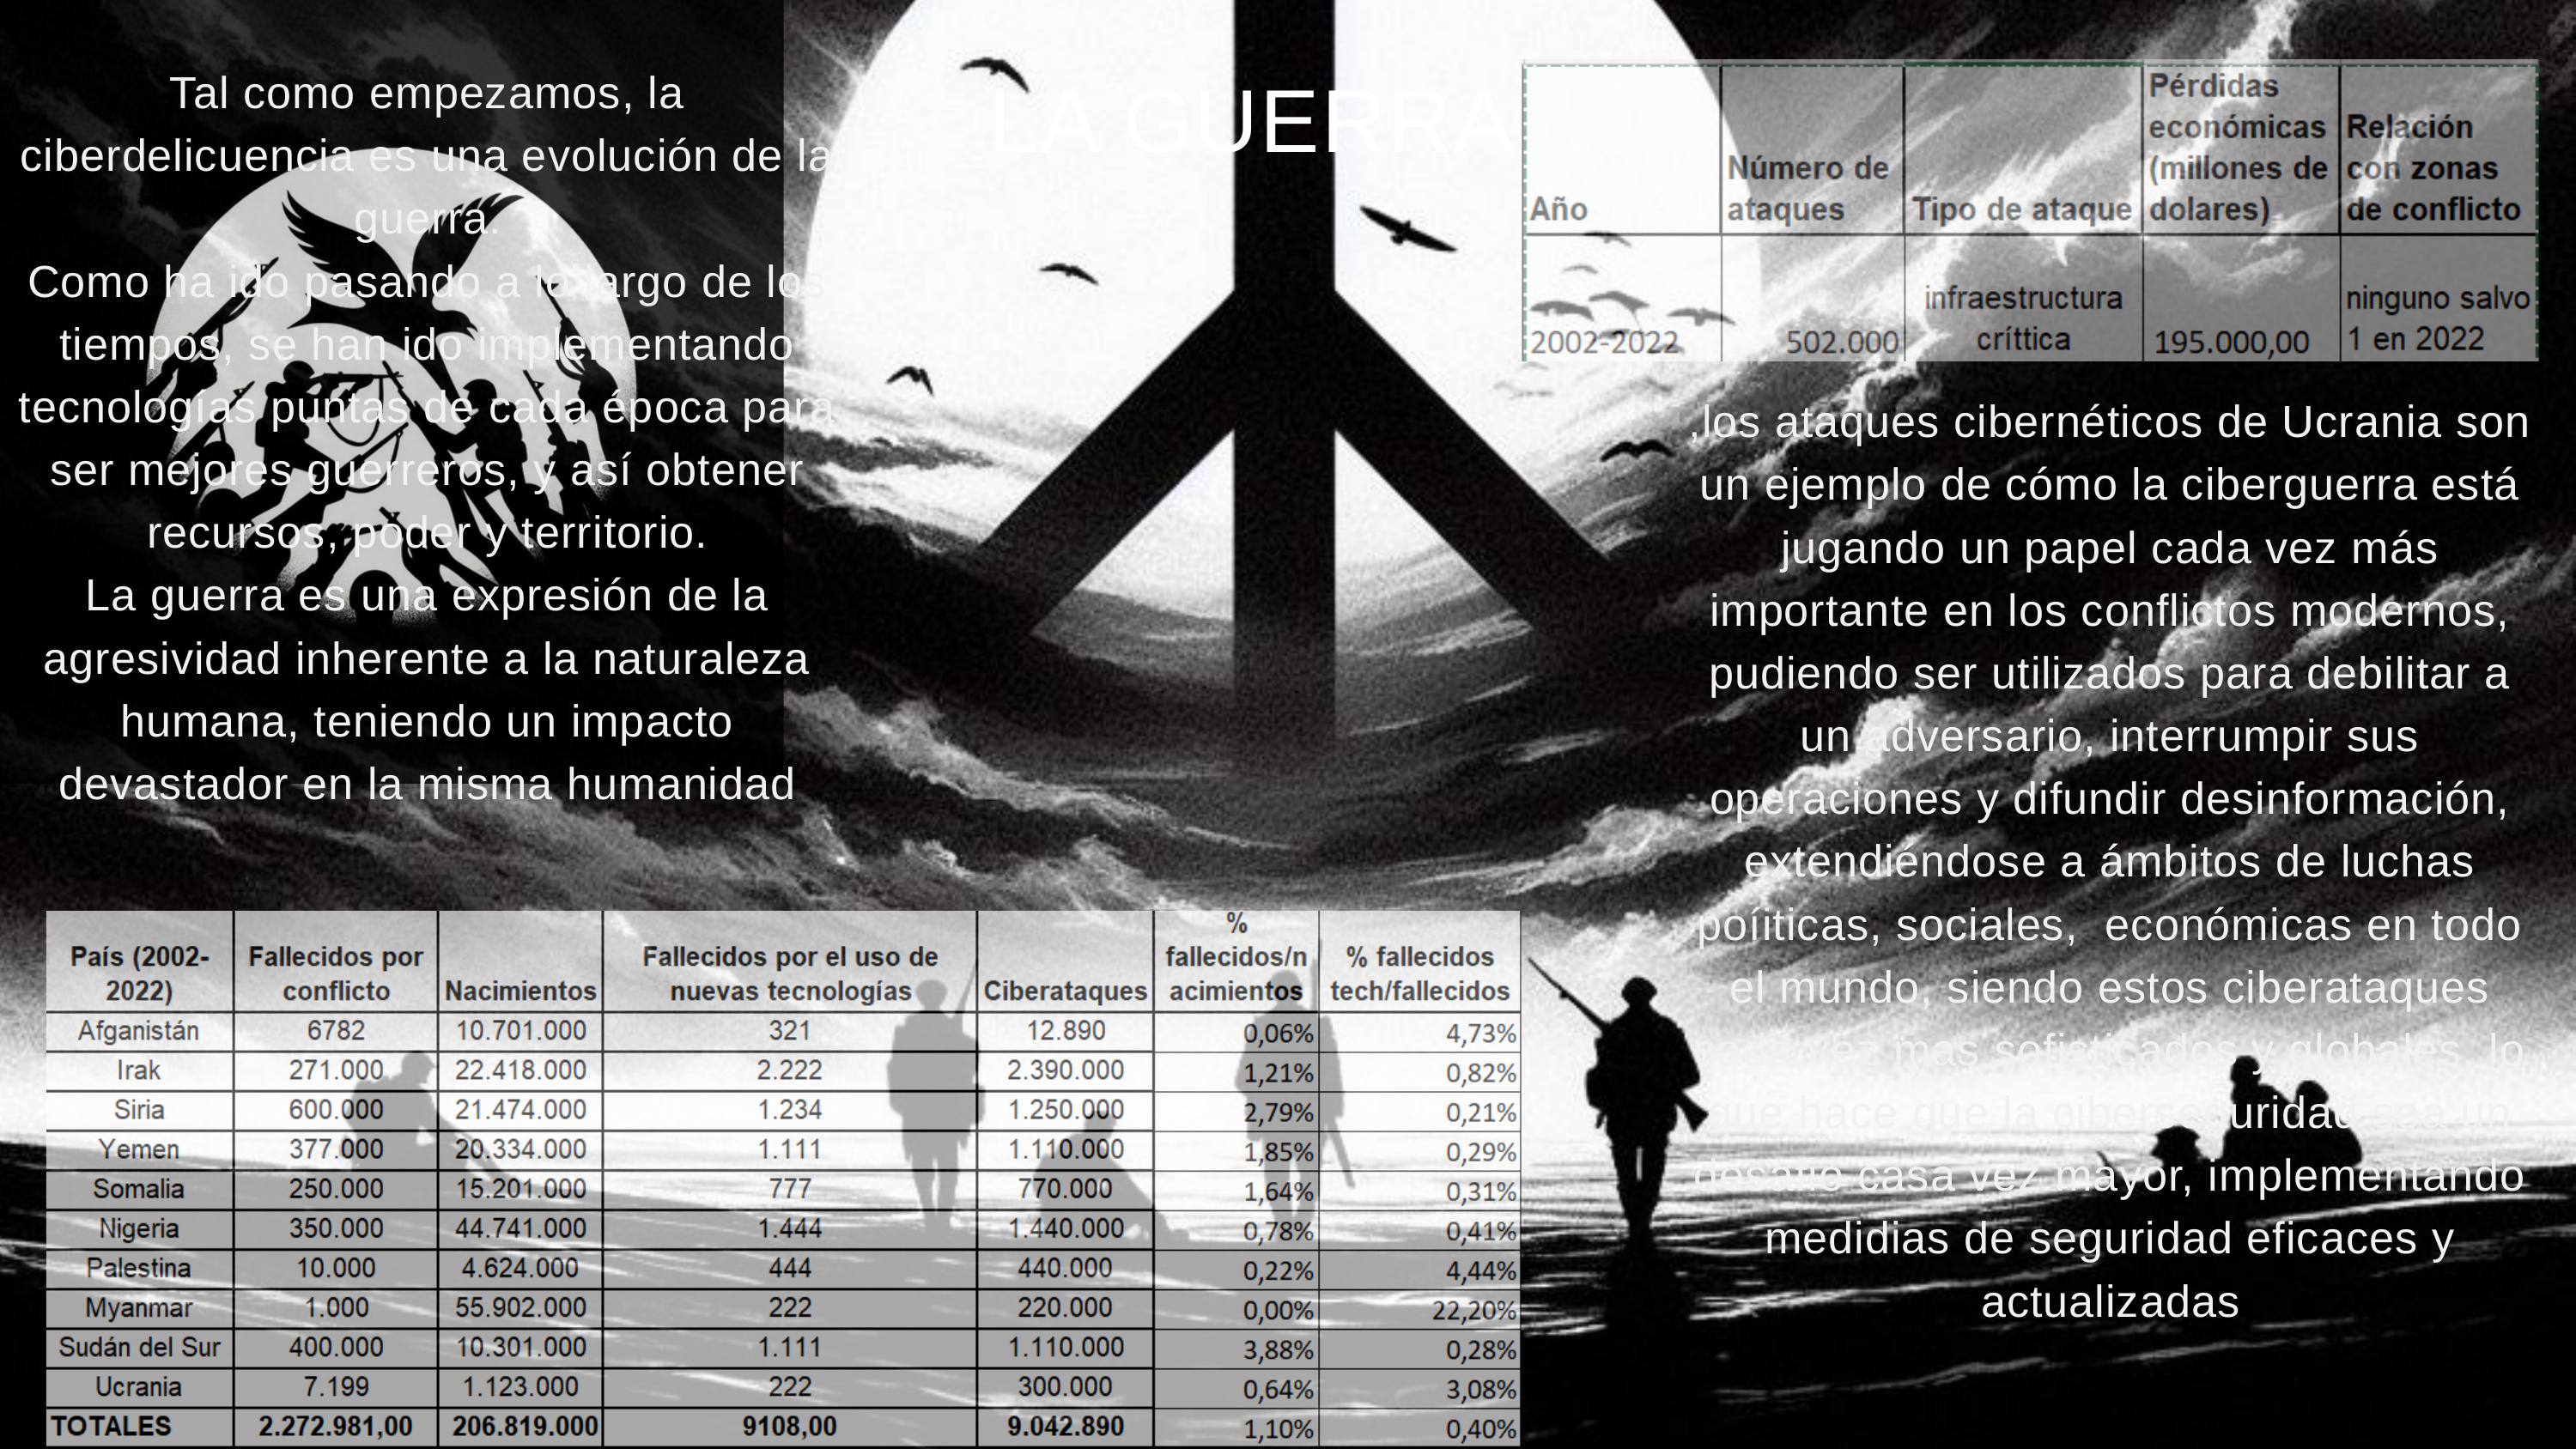

Tal como empezamos, la ciberdelicuencia es una evolución de la guerra.
Como ha ido pasando a lo largo de los tiempos, se han ido implementando tecnologías puntas de cada época para ser mejores guerreros, y así obtener recursos, poder y territorio.
La guerra es una expresión de la agresividad inherente a la naturaleza humana, teniendo un impacto devastador en la misma humanidad

LA GUERRA

,los ataques cibernéticos de Ucrania son un ejemplo de cómo la ciberguerra está jugando un papel cada vez más importante en los conflictos modernos, pudiendo ser utilizados para debilitar a un adversario, interrumpir sus operaciones y difundir desinformación, extendiéndose a ámbitos de luchas poíiticas, sociales,  económicas en todo el mundo, siendo estos ciberataques cada vez mas sofisticados y globales, lo que hace que la ciberseguridad sea un desafio casa vez mayor, implementando medidias de seguridad eficaces y actualizadas